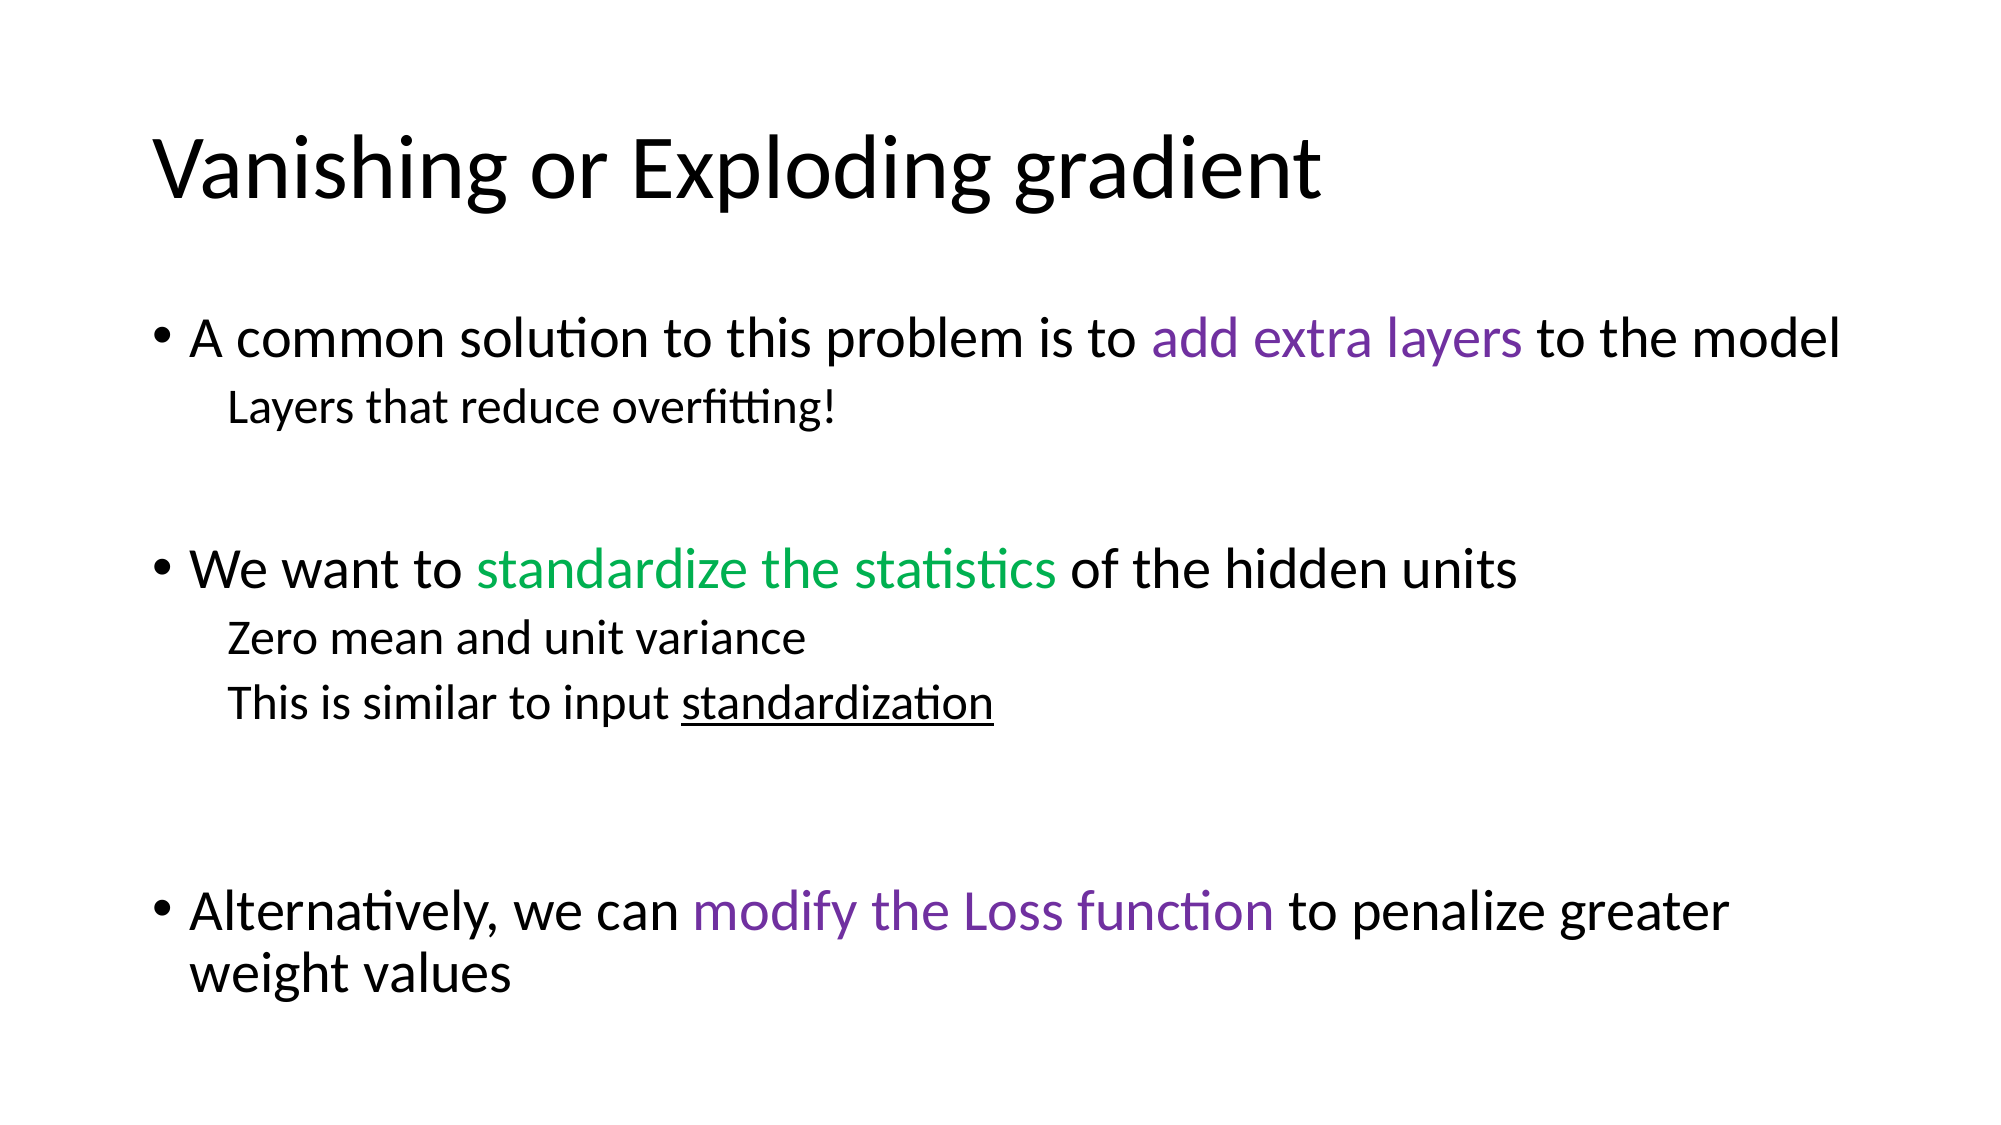

# Vanishing or Exploding gradient
A common solution to this problem is to add extra layers to the model
Layers that reduce overfitting!

We want to standardize the statistics of the hidden units
Zero mean and unit variance
This is similar to input standardization

Alternatively, we can modify the Loss function to penalize greater weight values